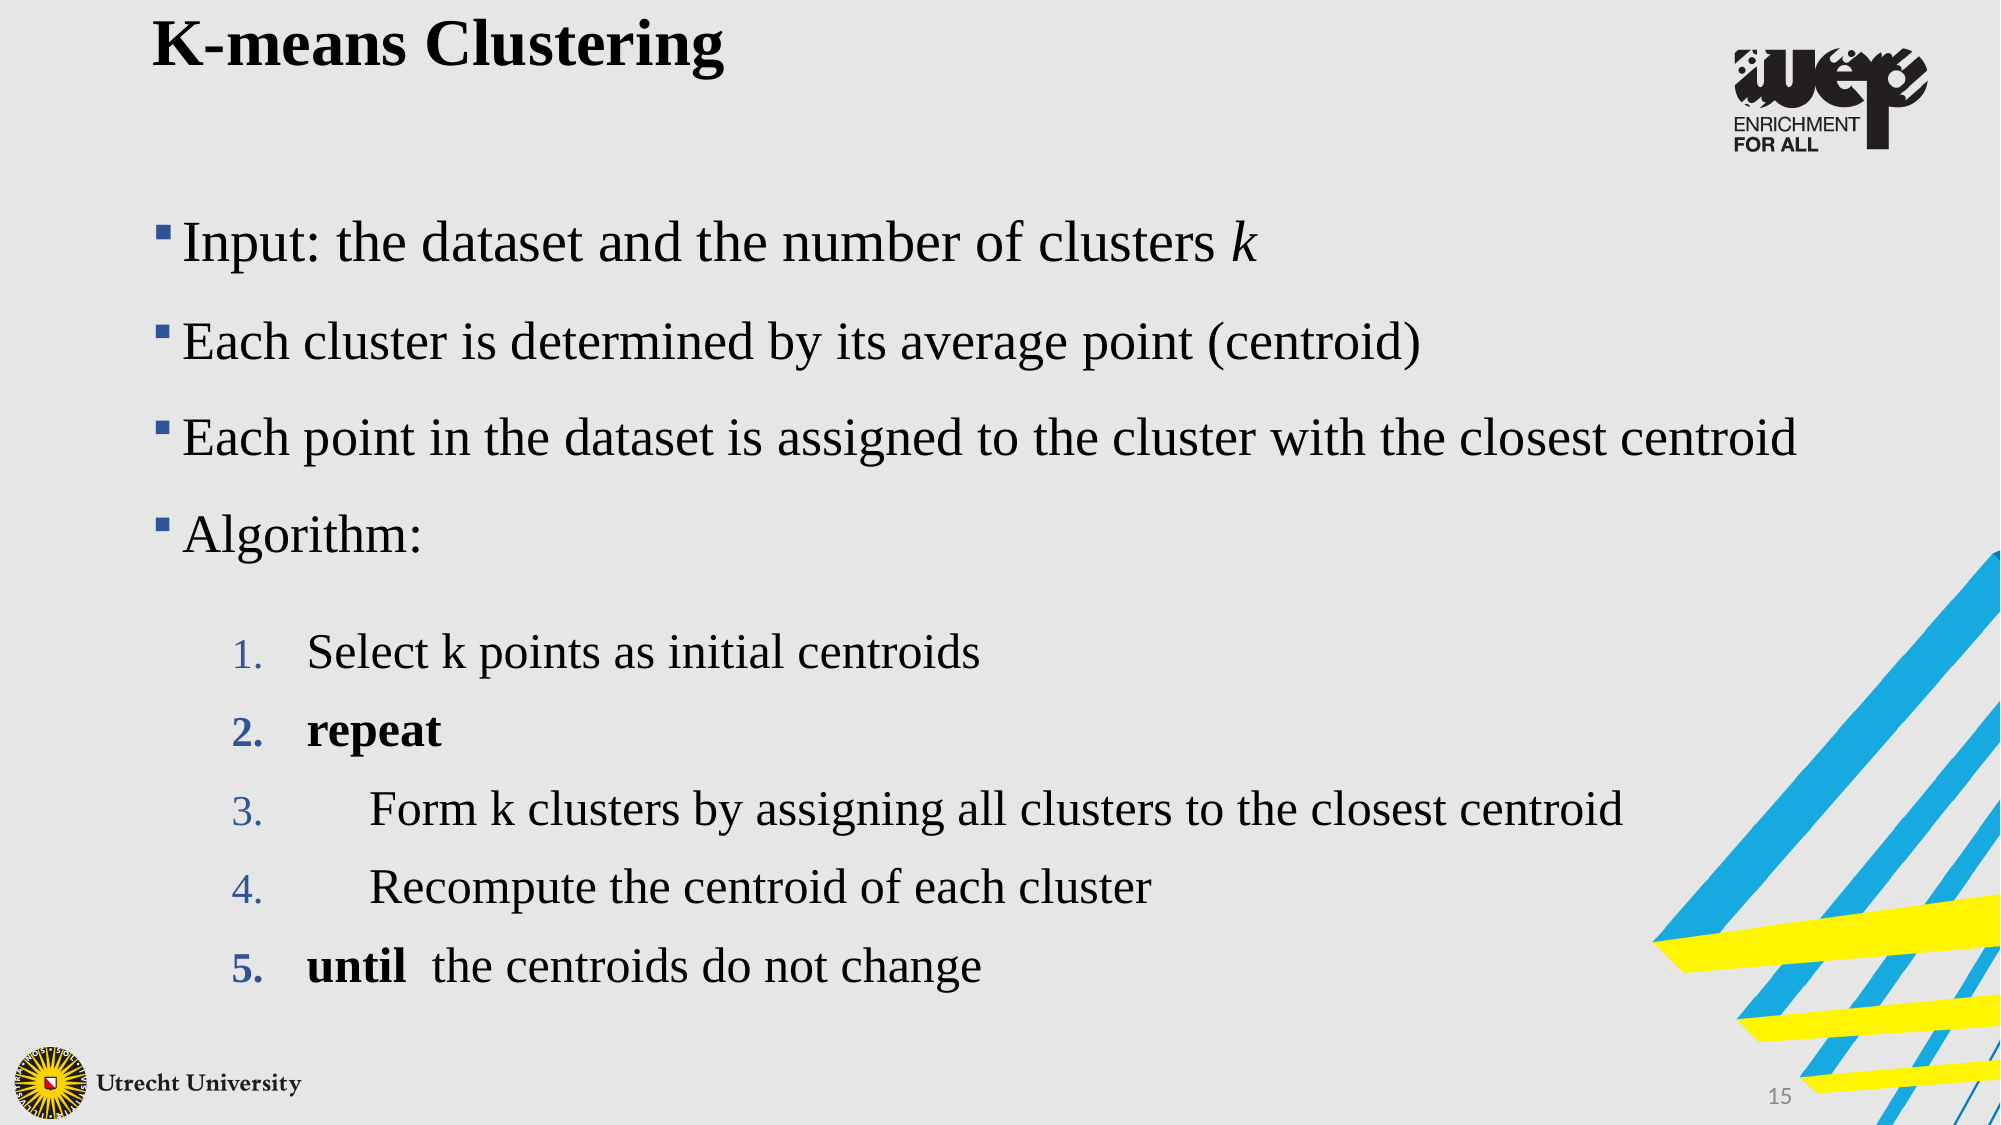

K-means Clustering
Input: the dataset and the number of clusters k
Each cluster is determined by its average point (centroid)
Each point in the dataset is assigned to the cluster with the closest centroid
Algorithm:
Select k points as initial centroids
repeat
     Form k clusters by assigning all clusters to the closest centroid
     Recompute the centroid of each cluster
until  the centroids do not change
15